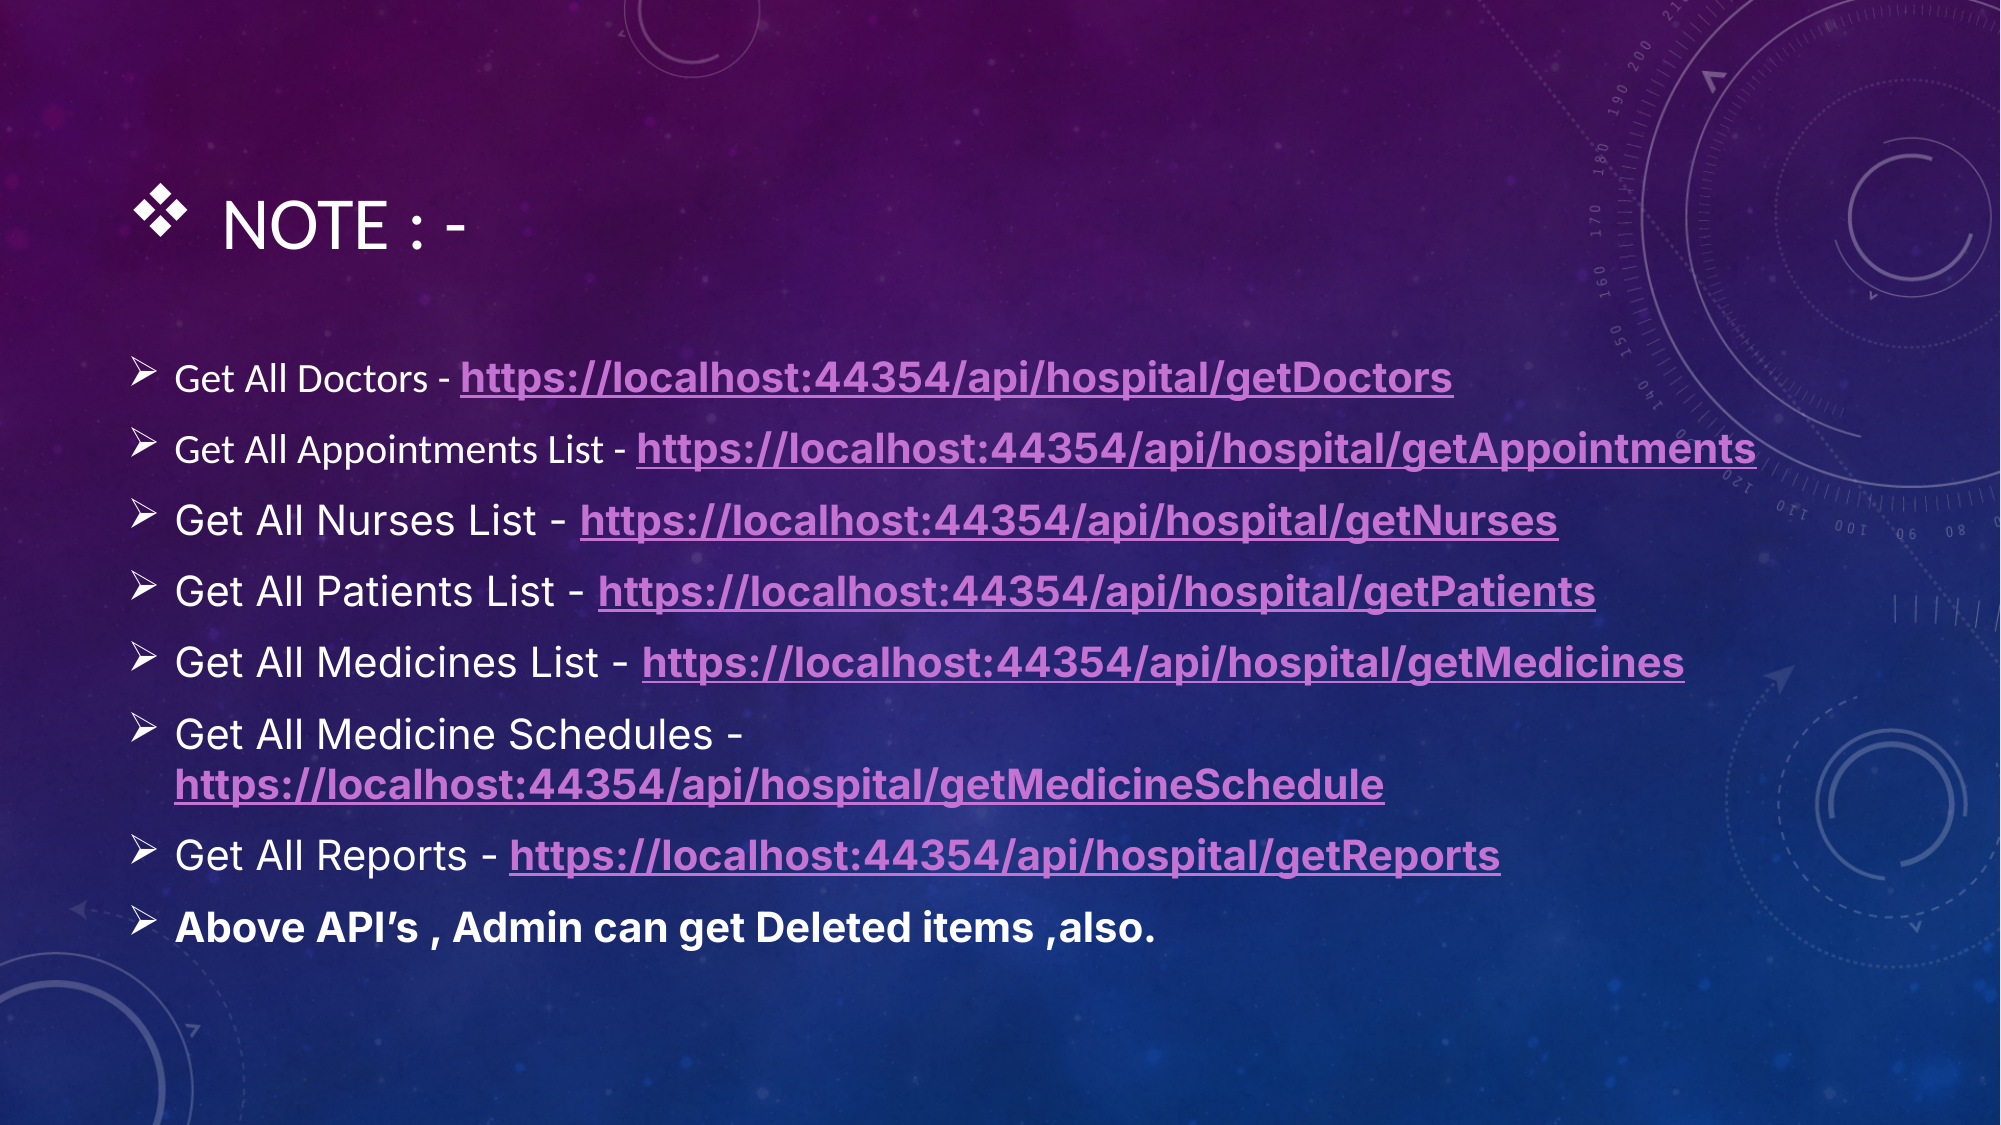

# Note : -

Get All Doctors - https://localhost:44354/api/hospital/getDoctors
Get All Appointments List - https://localhost:44354/api/hospital/getAppointments
Get All Nurses List - https://localhost:44354/api/hospital/getNurses
Get All Patients List - https://localhost:44354/api/hospital/getPatients
Get All Medicines List - https://localhost:44354/api/hospital/getMedicines
Get All Medicine Schedules - https://localhost:44354/api/hospital/getMedicineSchedule
Get All Reports - https://localhost:44354/api/hospital/getReports
Above API’s , Admin can get Deleted items ,also.